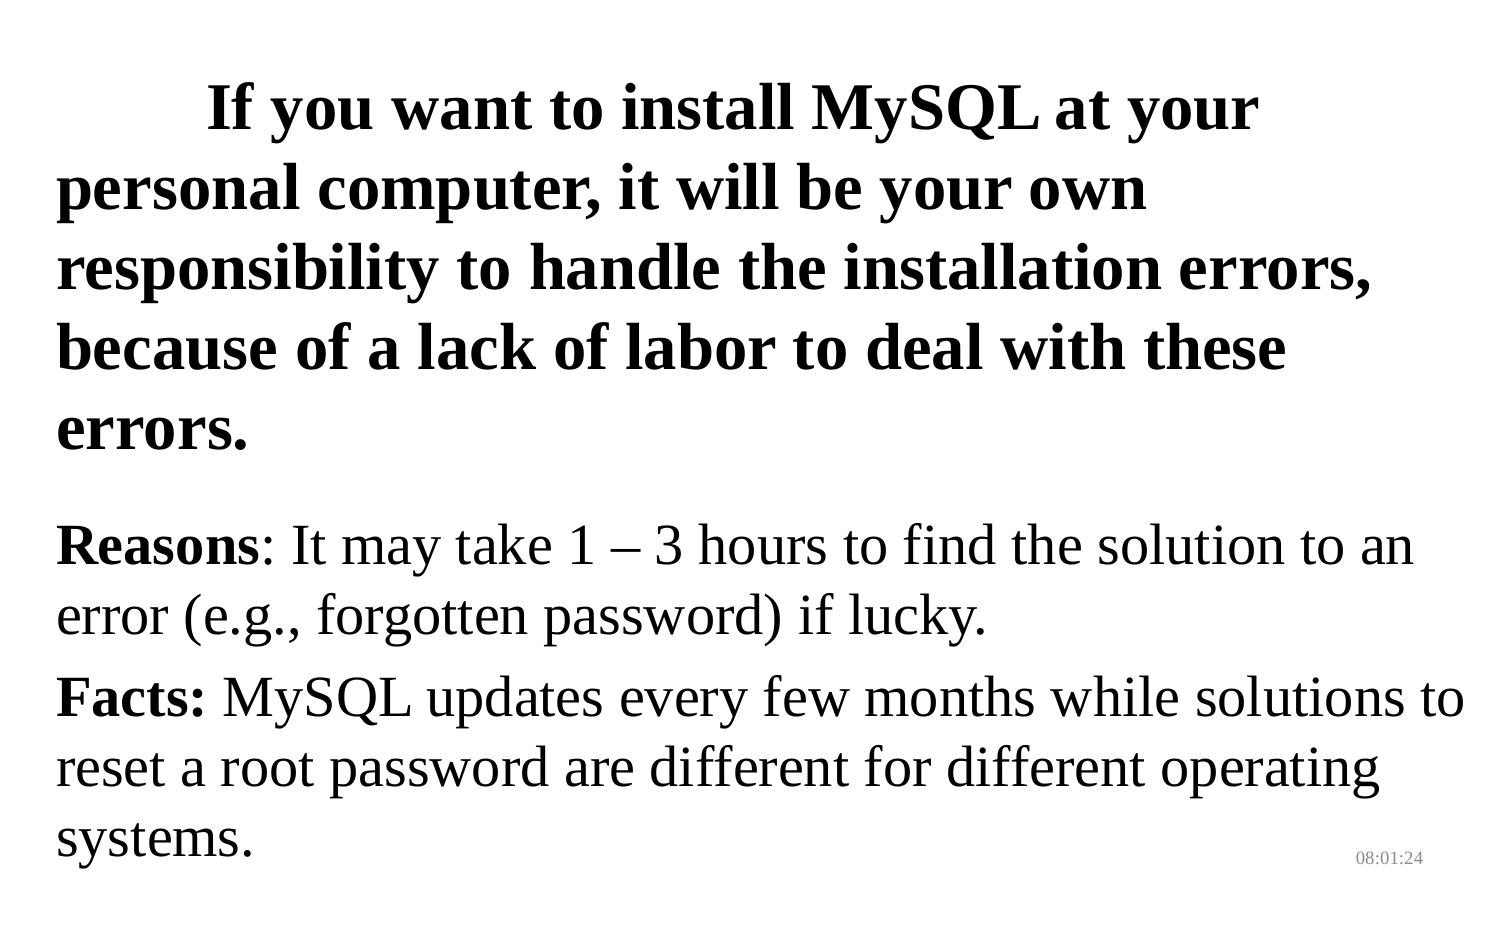

If you want to install MySQL at your personal computer, it will be your own responsibility to handle the installation errors, because of a lack of labor to deal with these errors.

Reasons: It may take 1 – 3 hours to find the solution to an error (e.g., forgotten password) if lucky.
Facts: MySQL updates every few months while solutions to reset a root password are different for different operating systems.
08:01:24